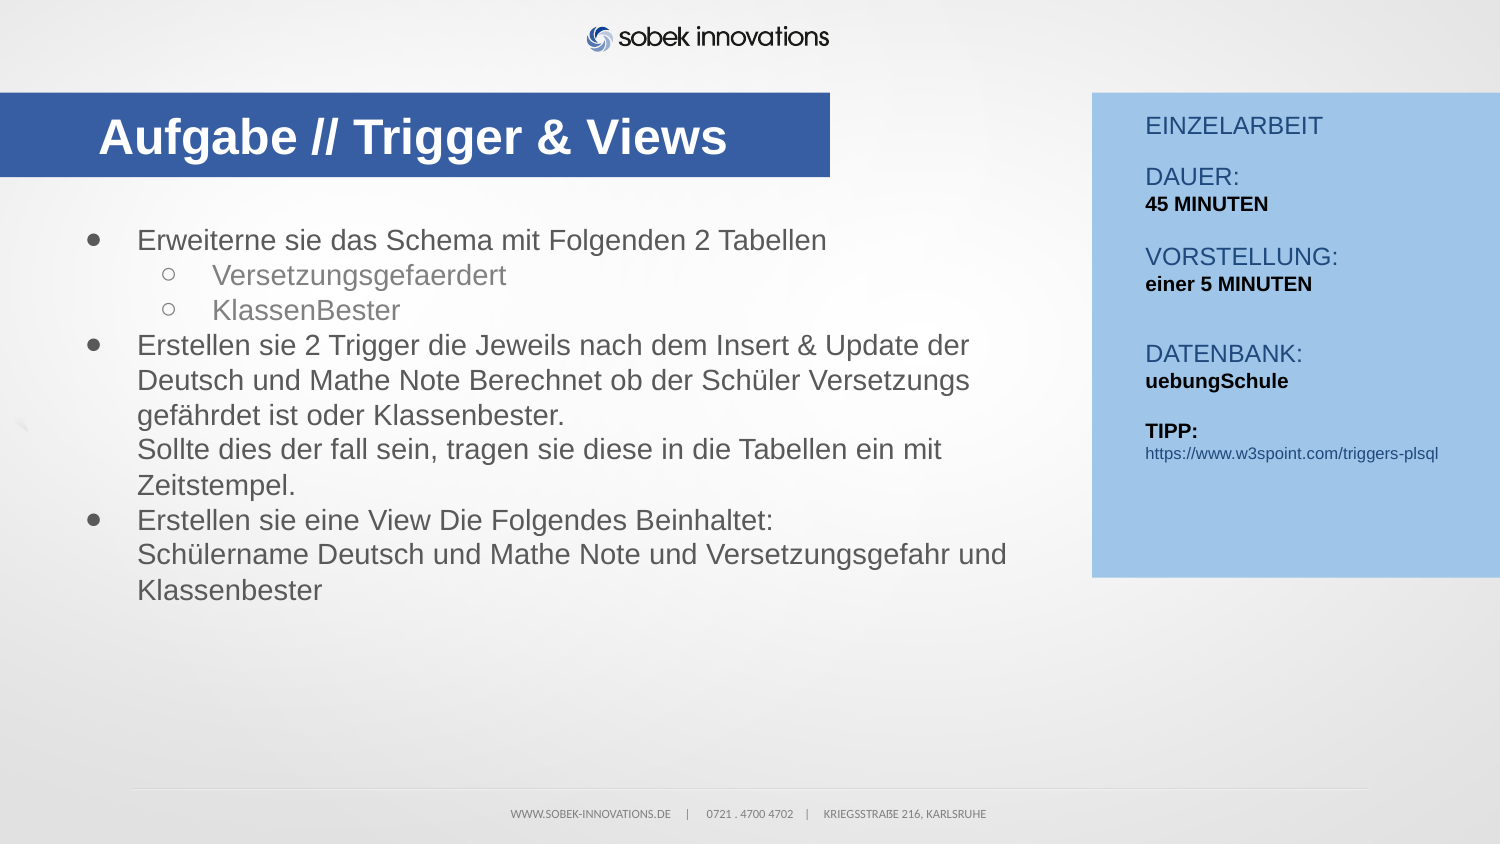

# Aufgabe // Trigger & Views
EINZELARBEIT
DAUER:
45 MINUTEN

VORSTELLUNG:
einer 5 MINUTEN

DATENBANK:
uebungSchule

TIPP:
https://www.w3spoint.com/triggers-plsql
Erweiterne sie das Schema mit Folgenden 2 Tabellen
Versetzungsgefaerdert
KlassenBester
Erstellen sie 2 Trigger die Jeweils nach dem Insert & Update der Deutsch und Mathe Note Berechnet ob der Schüler Versetzungs gefährdet ist oder Klassenbester.
Sollte dies der fall sein, tragen sie diese in die Tabellen ein mit Zeitstempel.
Erstellen sie eine View Die Folgendes Beinhaltet:
Schülername Deutsch und Mathe Note und Versetzungsgefahr und Klassenbester